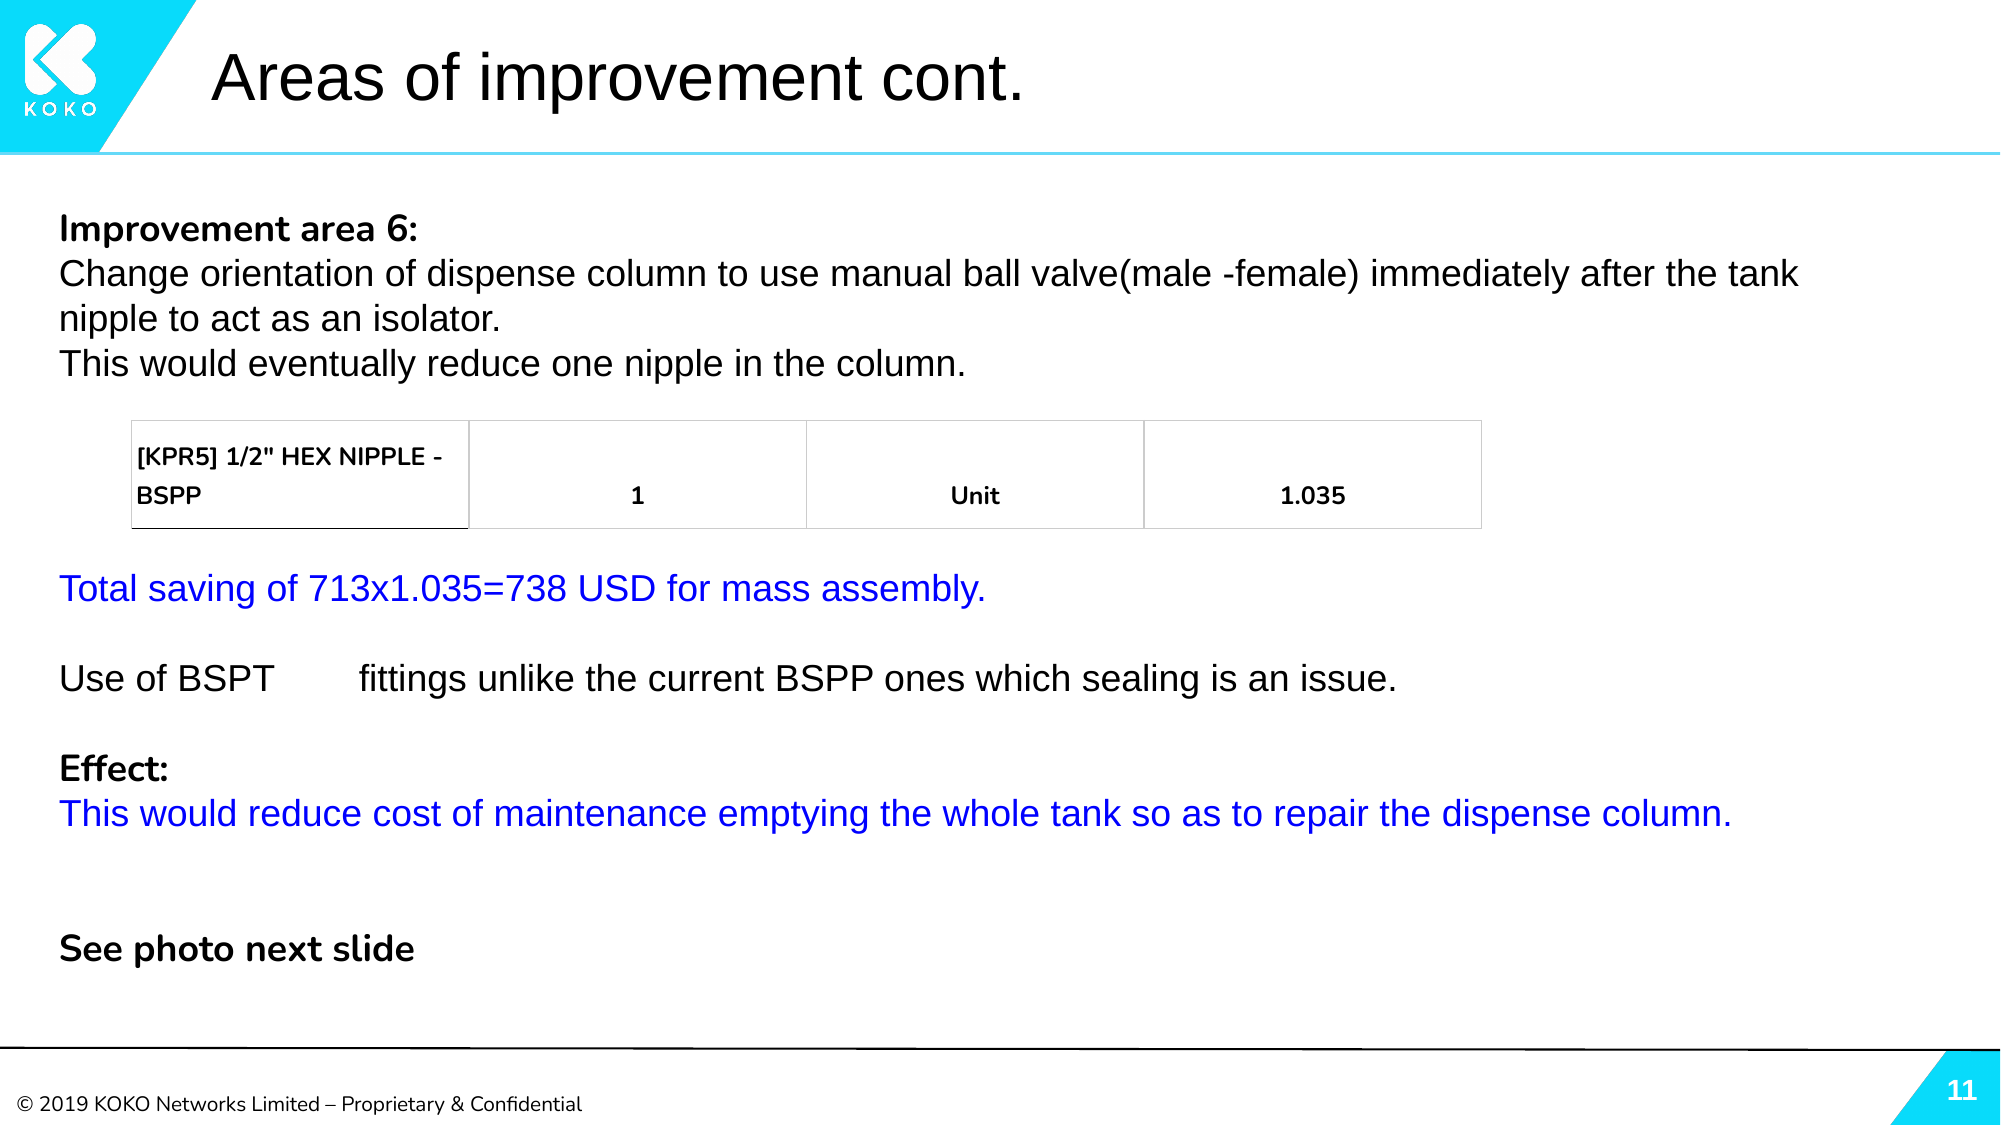

# Areas of improvement cont.
Improvement area 6:
Change orientation of dispense column to use manual ball valve(male -female) immediately after the tank nipple to act as an isolator.
This would eventually reduce one nipple in the column.

Total saving of 713x1.035=738 USD for mass assembly.

Use of BSPT 	fittings unlike the current BSPP ones which sealing is an issue.

Effect:
This would reduce cost of maintenance emptying the whole tank so as to repair the dispense column.

See photo next slide
| [KPR5] 1/2" HEX NIPPLE -BSPP | 1 | Unit | 1.035 |
| --- | --- | --- | --- |

11